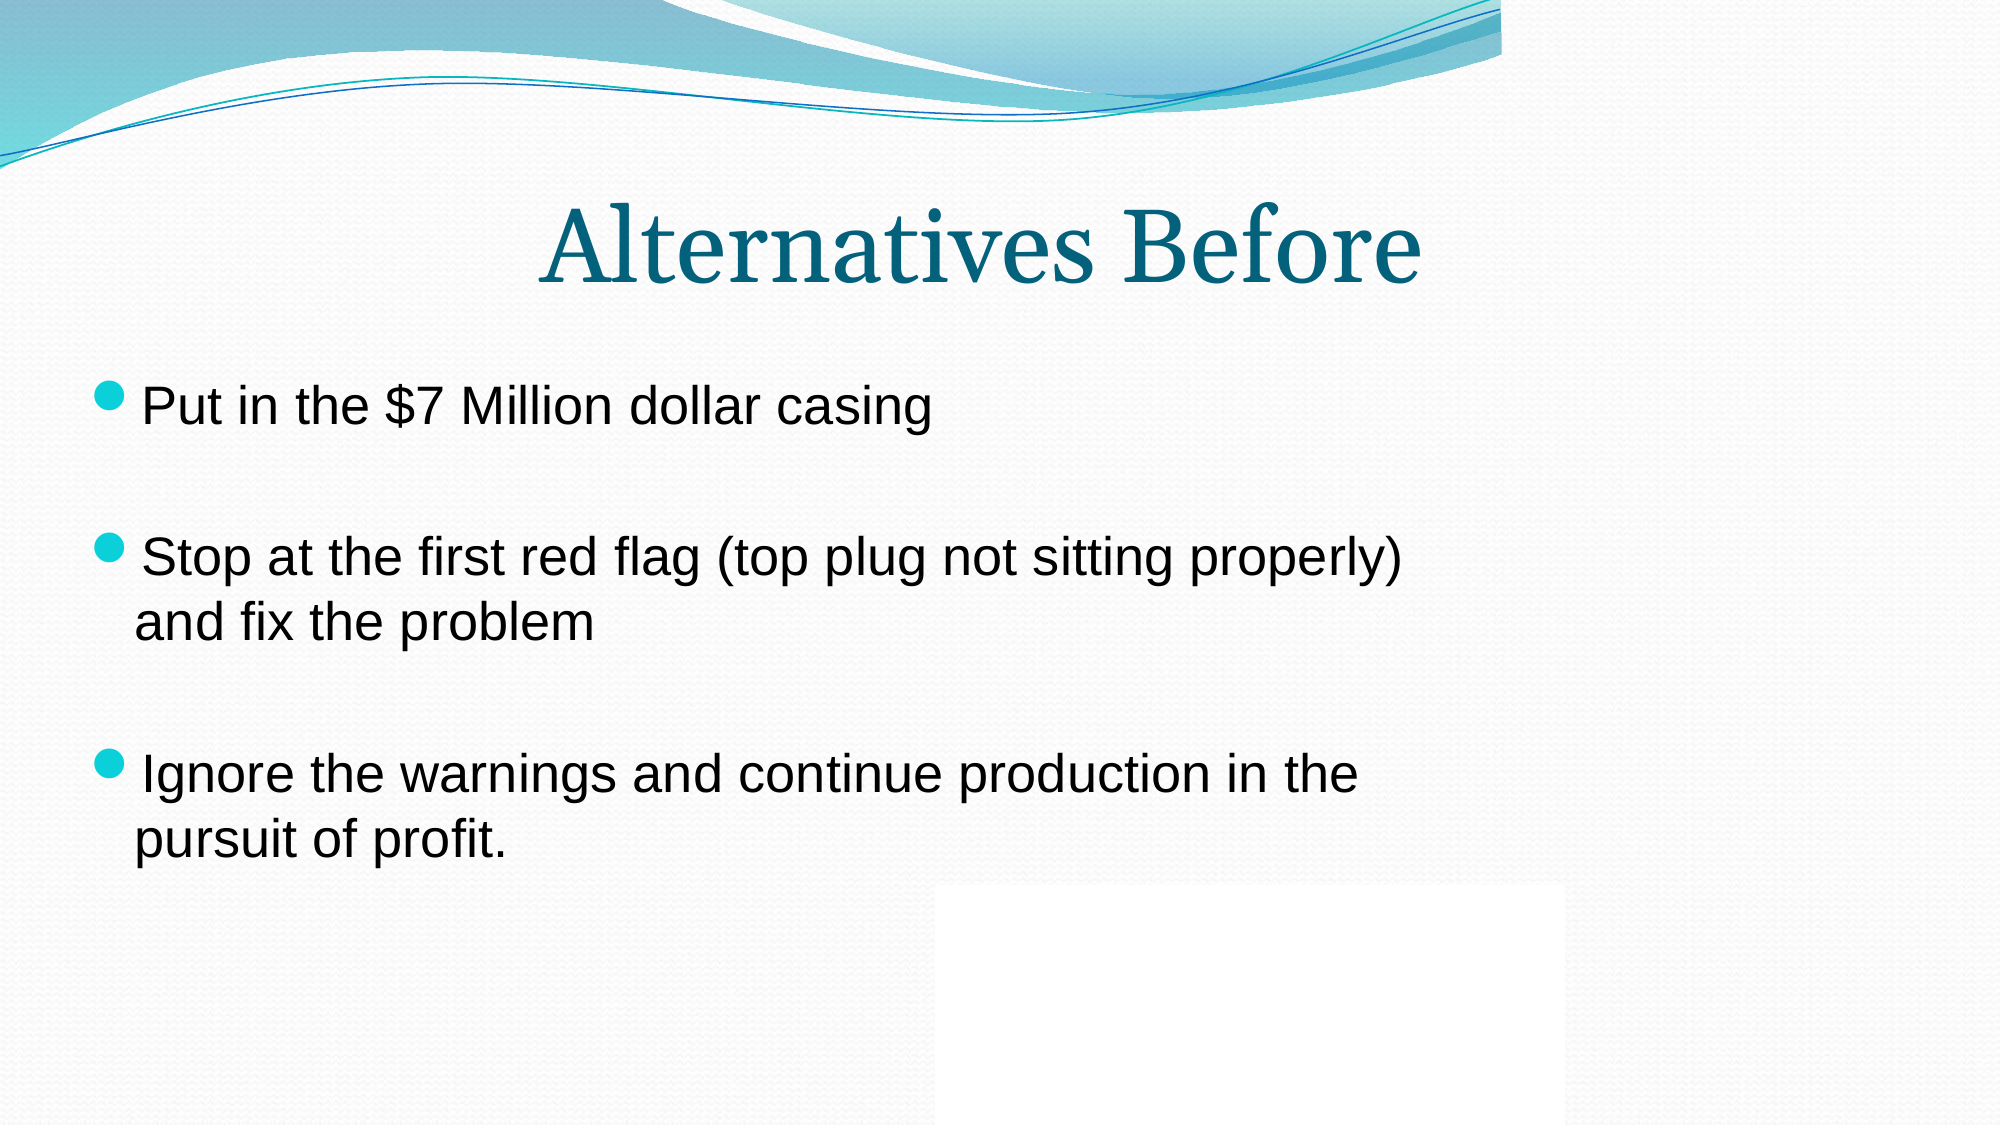

# Alternatives Before
Put in the $7 Million dollar casing

Stop at the first red flag (top plug not sitting properly) and fix the problem

Ignore the warnings and continue production in the pursuit of profit.